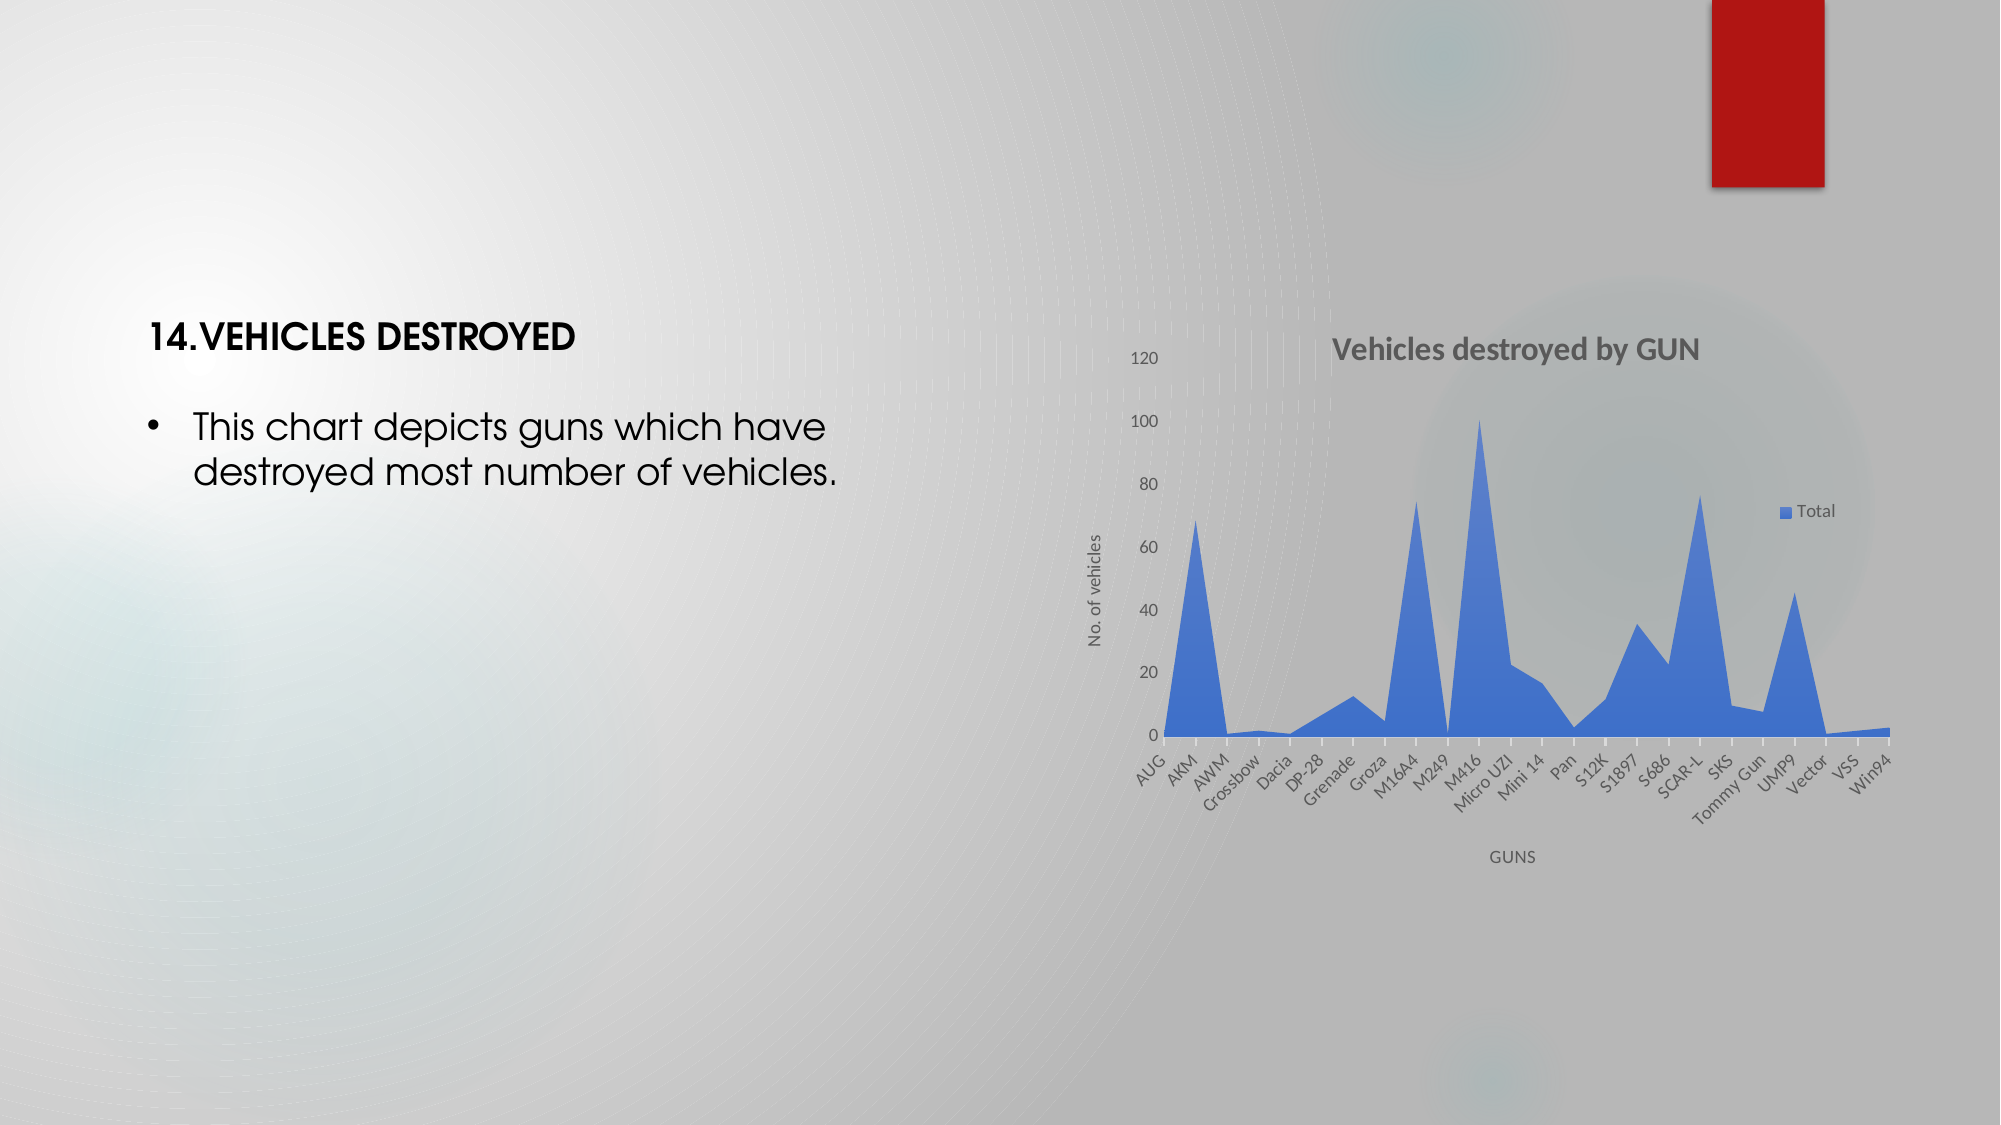

14.VEHICLES DESTROYED

This chart depicts guns which have destroyed most number of vehicles.

### Chart: Vehicles destroyed by GUN

| Category | Total |
|---|---|
| AUG | 1.0 |
| AKM | 69.0 |
| AWM | 1.0 |
| Crossbow | 2.0 |
| Dacia | 1.0 |
| DP-28 | 7.0 |
| Grenade | 13.0 |
| Groza | 5.0 |
| M16A4 | 75.0 |
| M249 | 1.0 |
| M416 | 101.0 |
| Micro UZI | 23.0 |
| Mini 14 | 17.0 |
| Pan | 3.0 |
| S12K | 12.0 |
| S1897 | 36.0 |
| S686 | 23.0 |
| SCAR-L | 77.0 |
| SKS | 10.0 |
| Tommy Gun | 8.0 |
| UMP9 | 46.0 |
| Vector | 1.0 |
| VSS | 2.0 |
| Win94 | 3.0 |